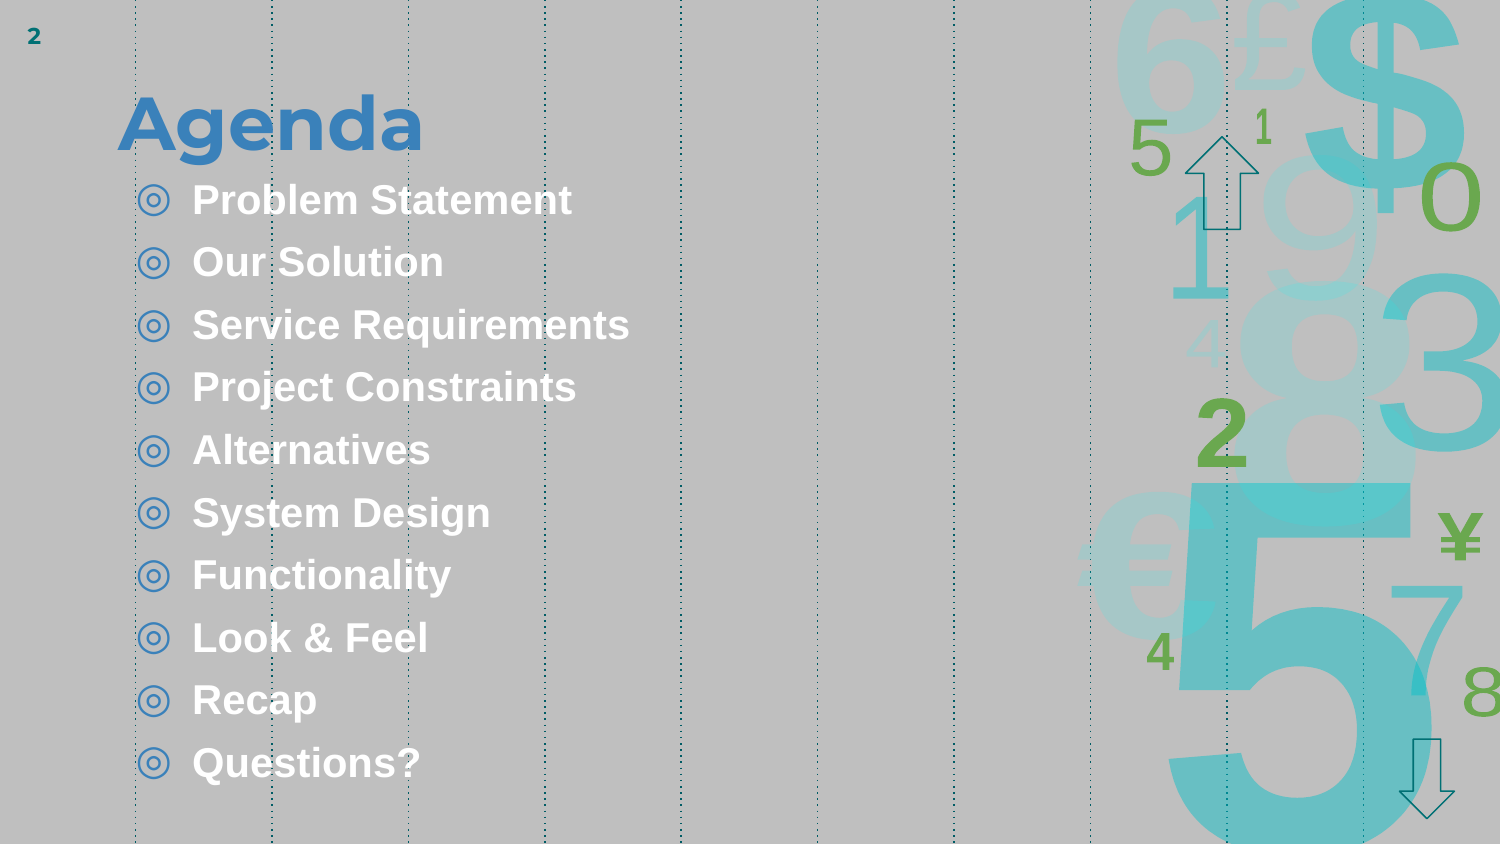

2
# Agenda
Problem Statement
Our Solution
Service Requirements
Project Constraints
Alternatives
System Design
Functionality
Look & Feel
Recap
Questions?